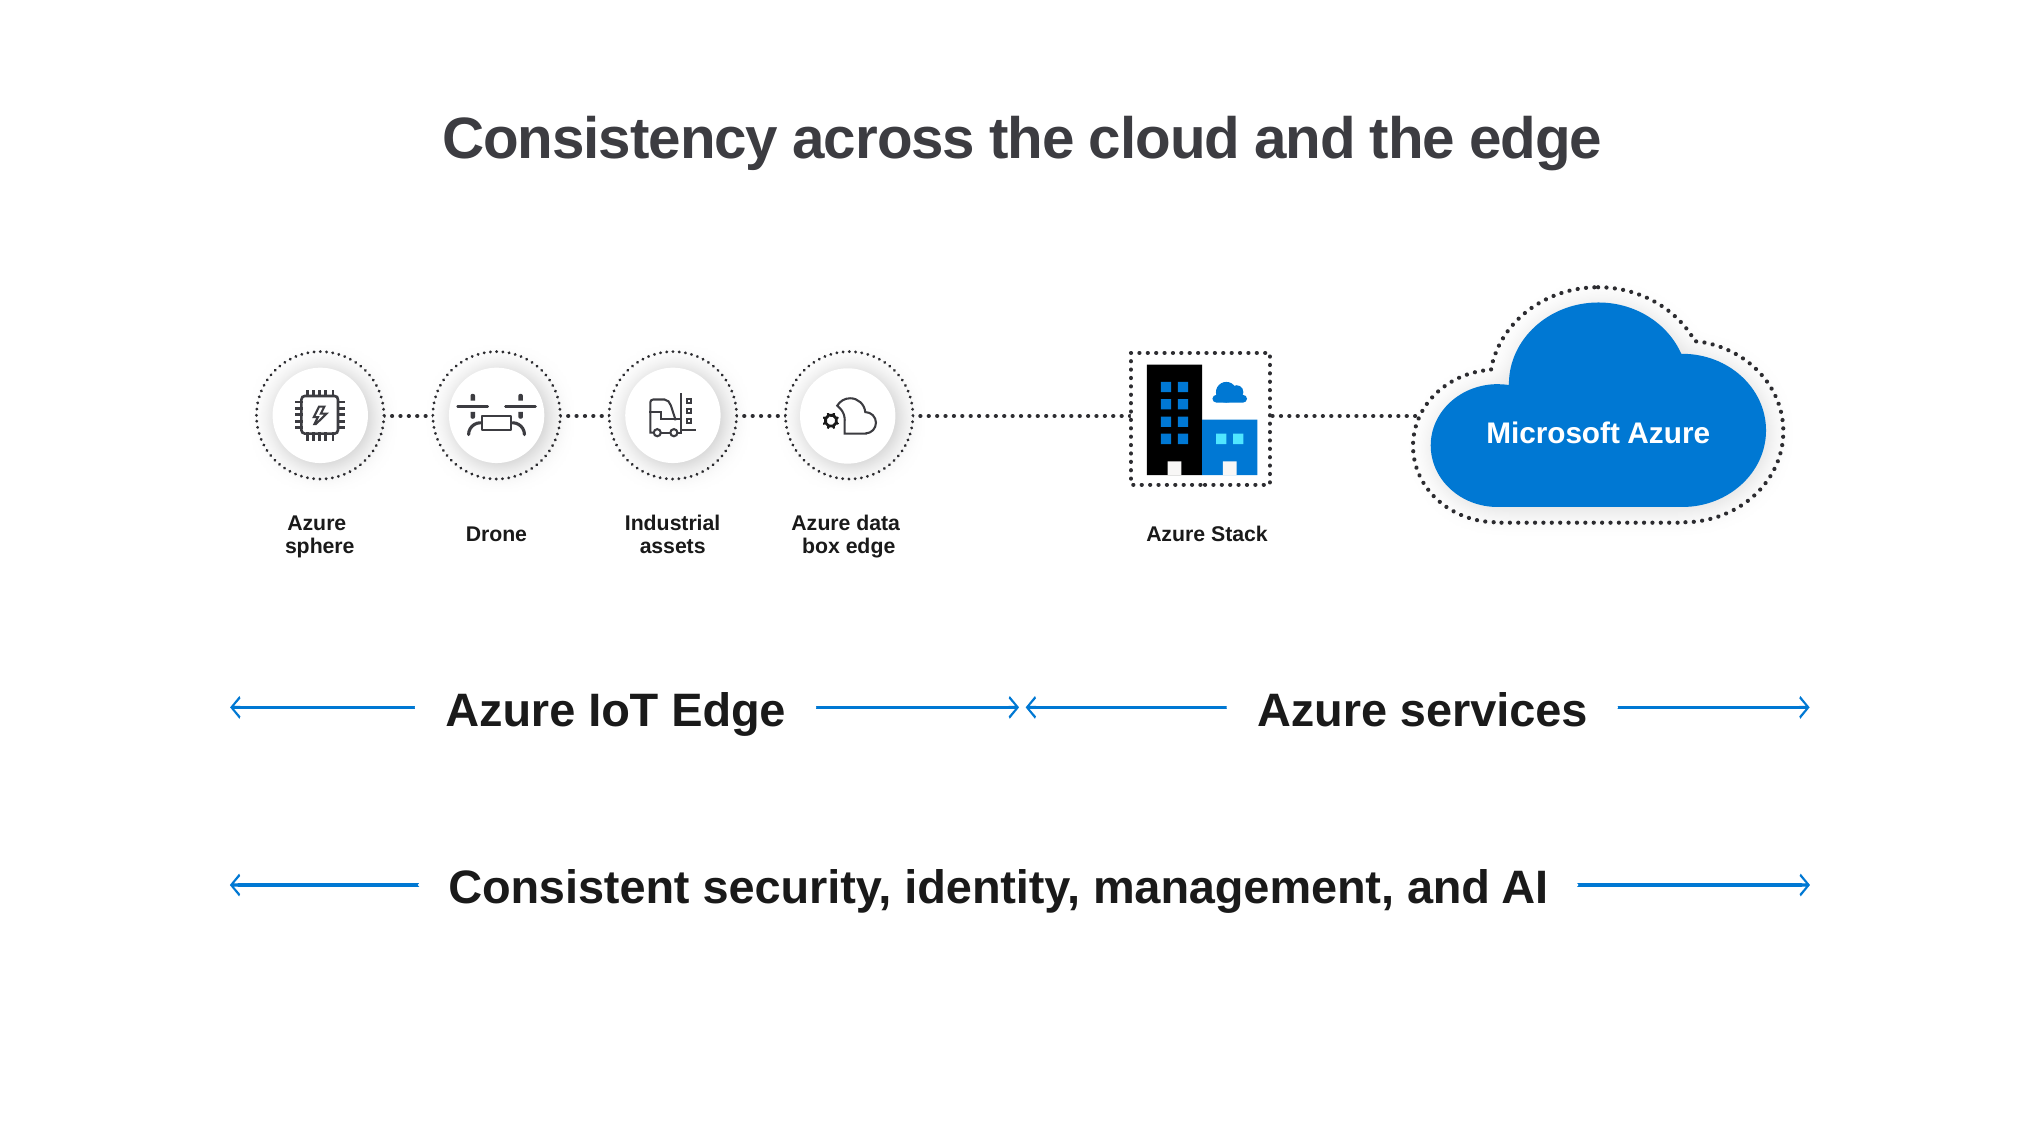

# Consistency across the cloud and the edge

a
b
c
d

Microsoft Azure

Azure
sphere
Industrial
assets
Azure data
box edge
Drone
Azure Stack

Azure IoT Edge
Azure services
Consistent security, identity, management, and AI